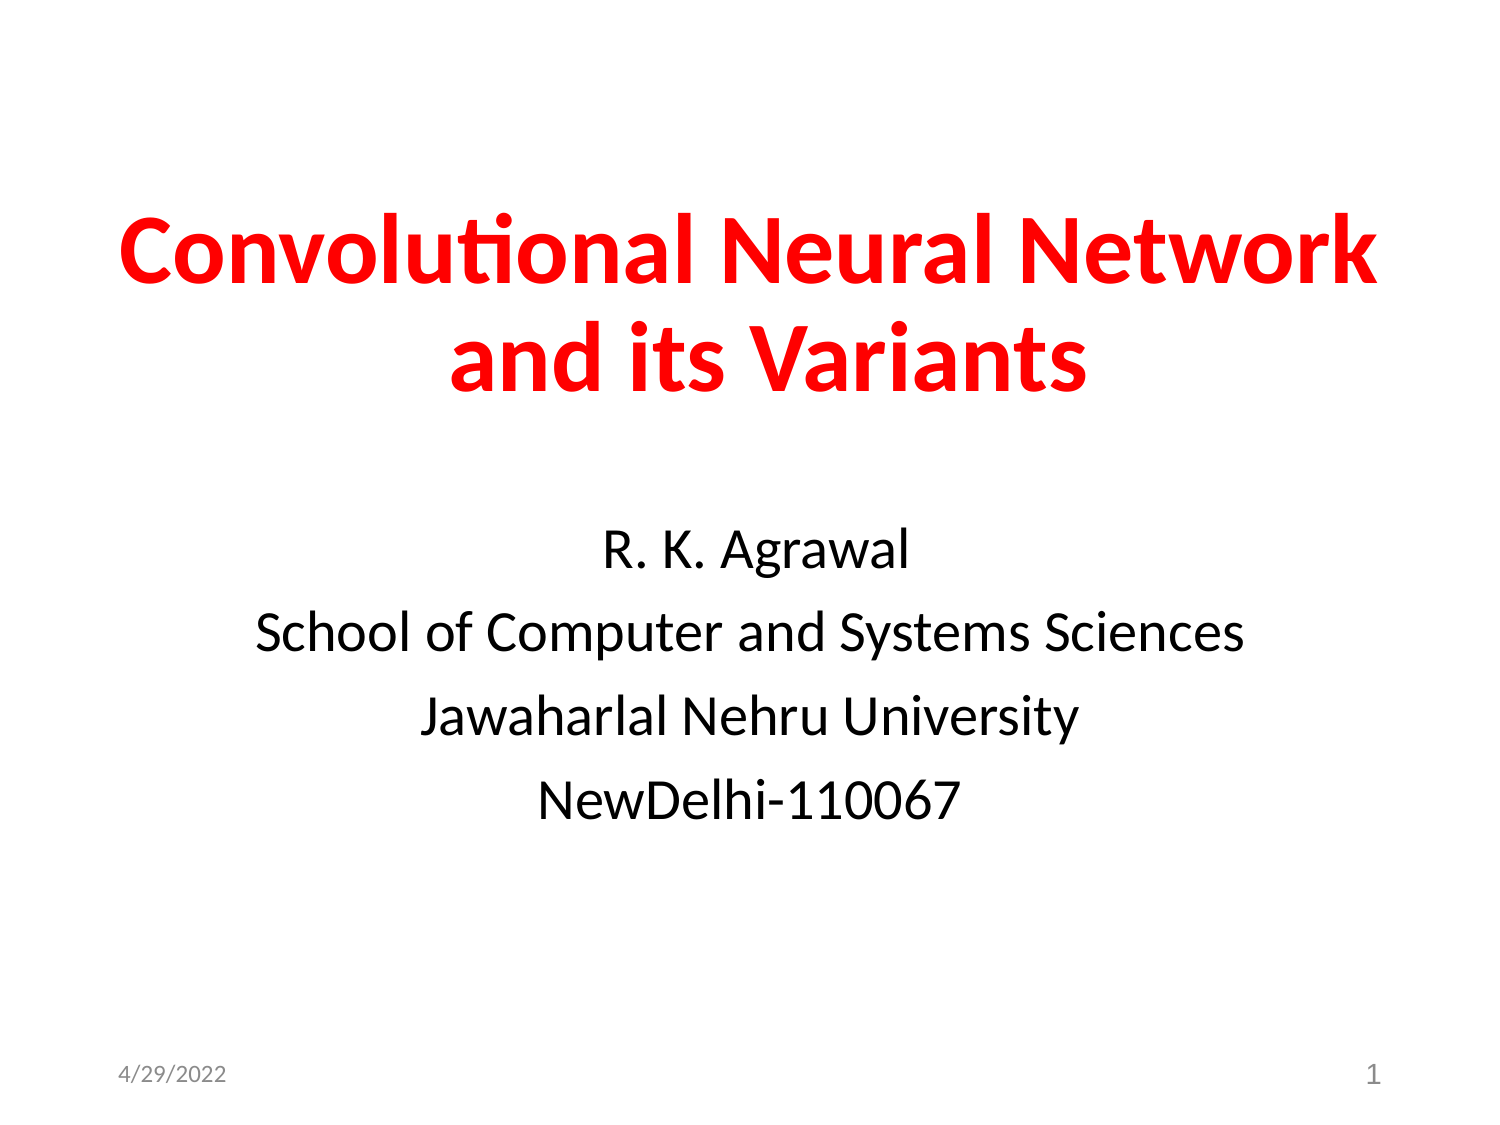

#
Convolutional Neural Network and its Variants

 R. K. Agrawal
School of Computer and Systems Sciences
Jawaharlal Nehru University
NewDelhi-110067

4/29/2022
1